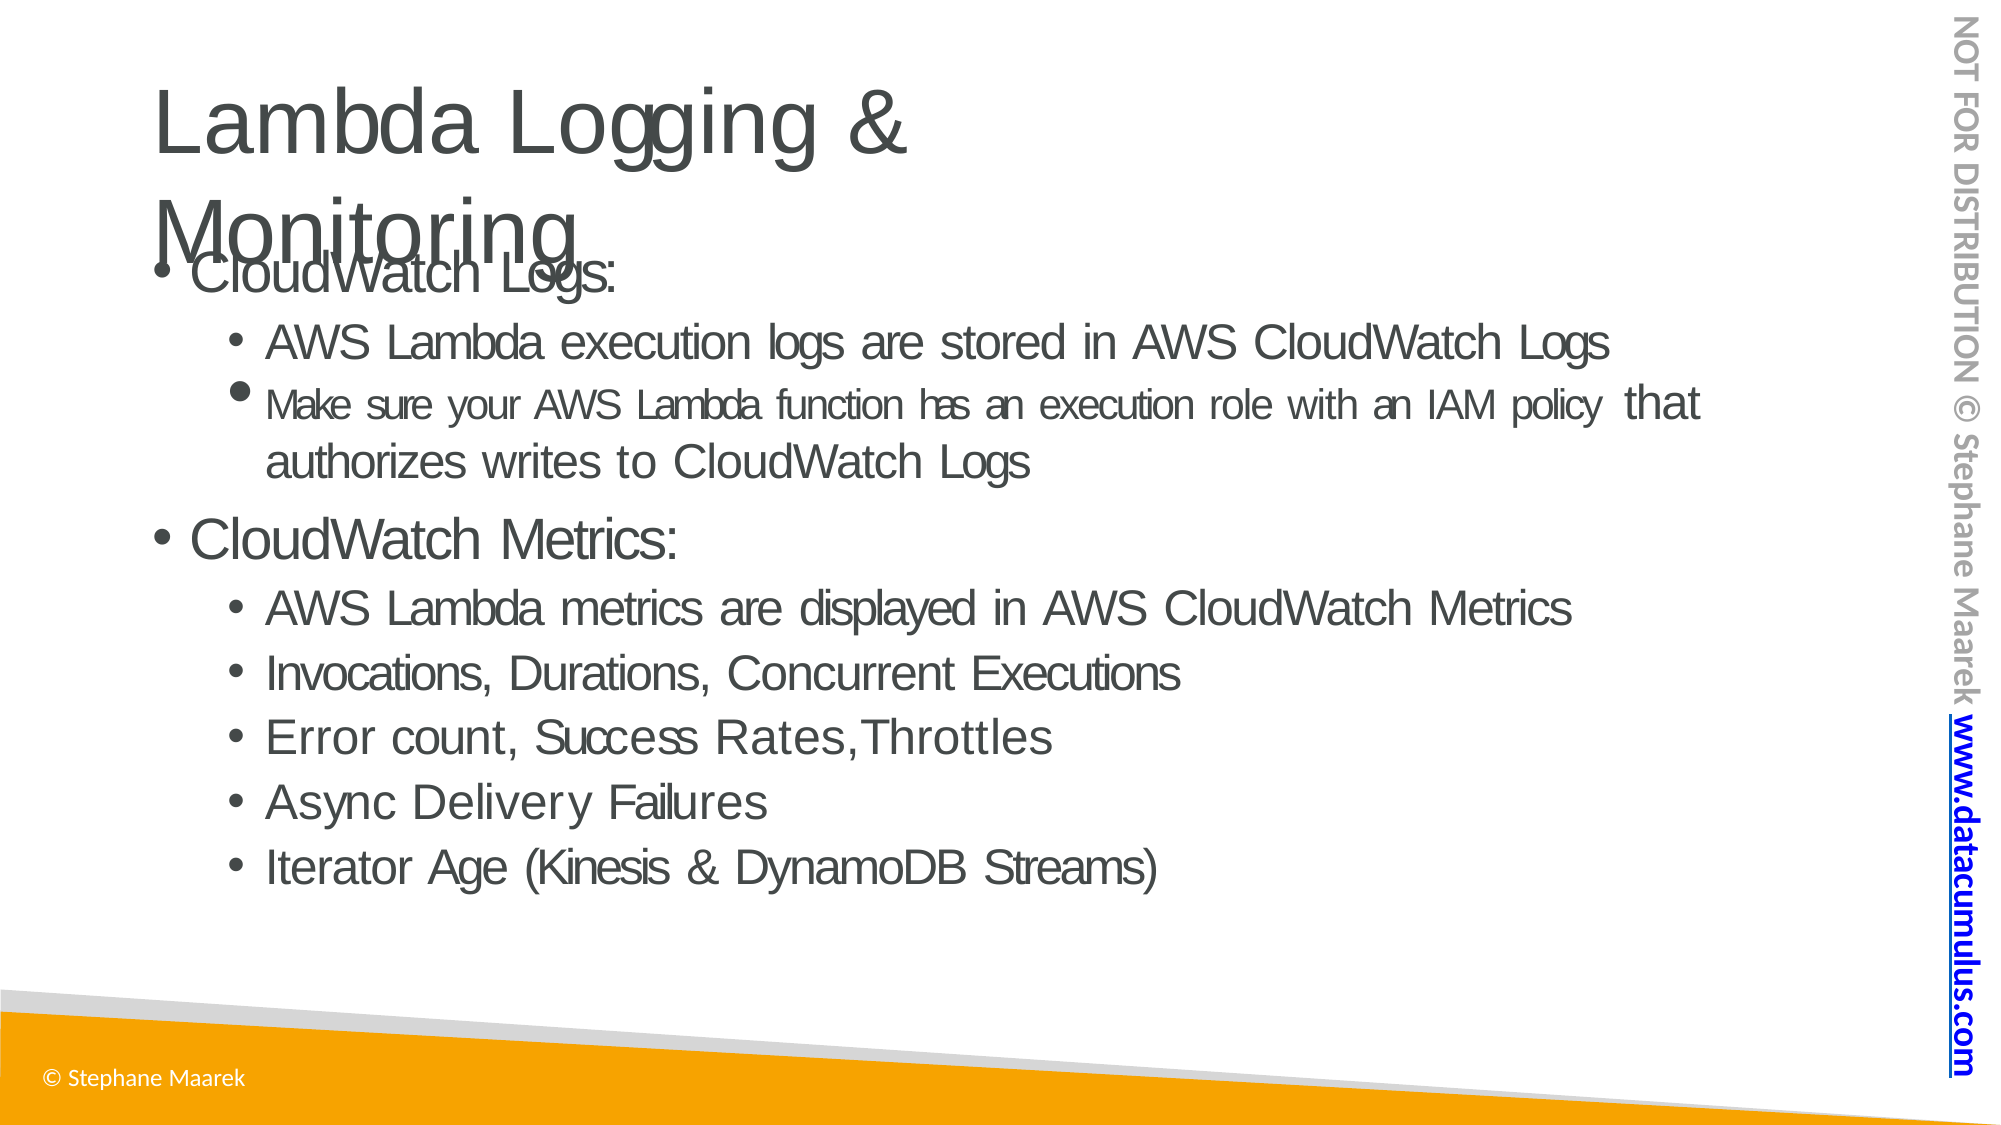

NOT FOR DISTRIBUTION © Stephane Maarek www.datacumulus.com
# Lambda Logging & Monitoring
CloudWatch Logs:
AWS Lambda execution logs are stored in AWS CloudWatch Logs
Make sure your AWS Lambda function has an execution role with an IAM policy  that authorizes writes to CloudWatch Logs
CloudWatch Metrics:
AWS Lambda metrics are displayed in AWS CloudWatch Metrics
Invocations, Durations, Concurrent Executions
Error count, Success Rates,Throttles
Async Delivery Failures
Iterator Age (Kinesis & DynamoDB Streams)
© Stephane Maarek